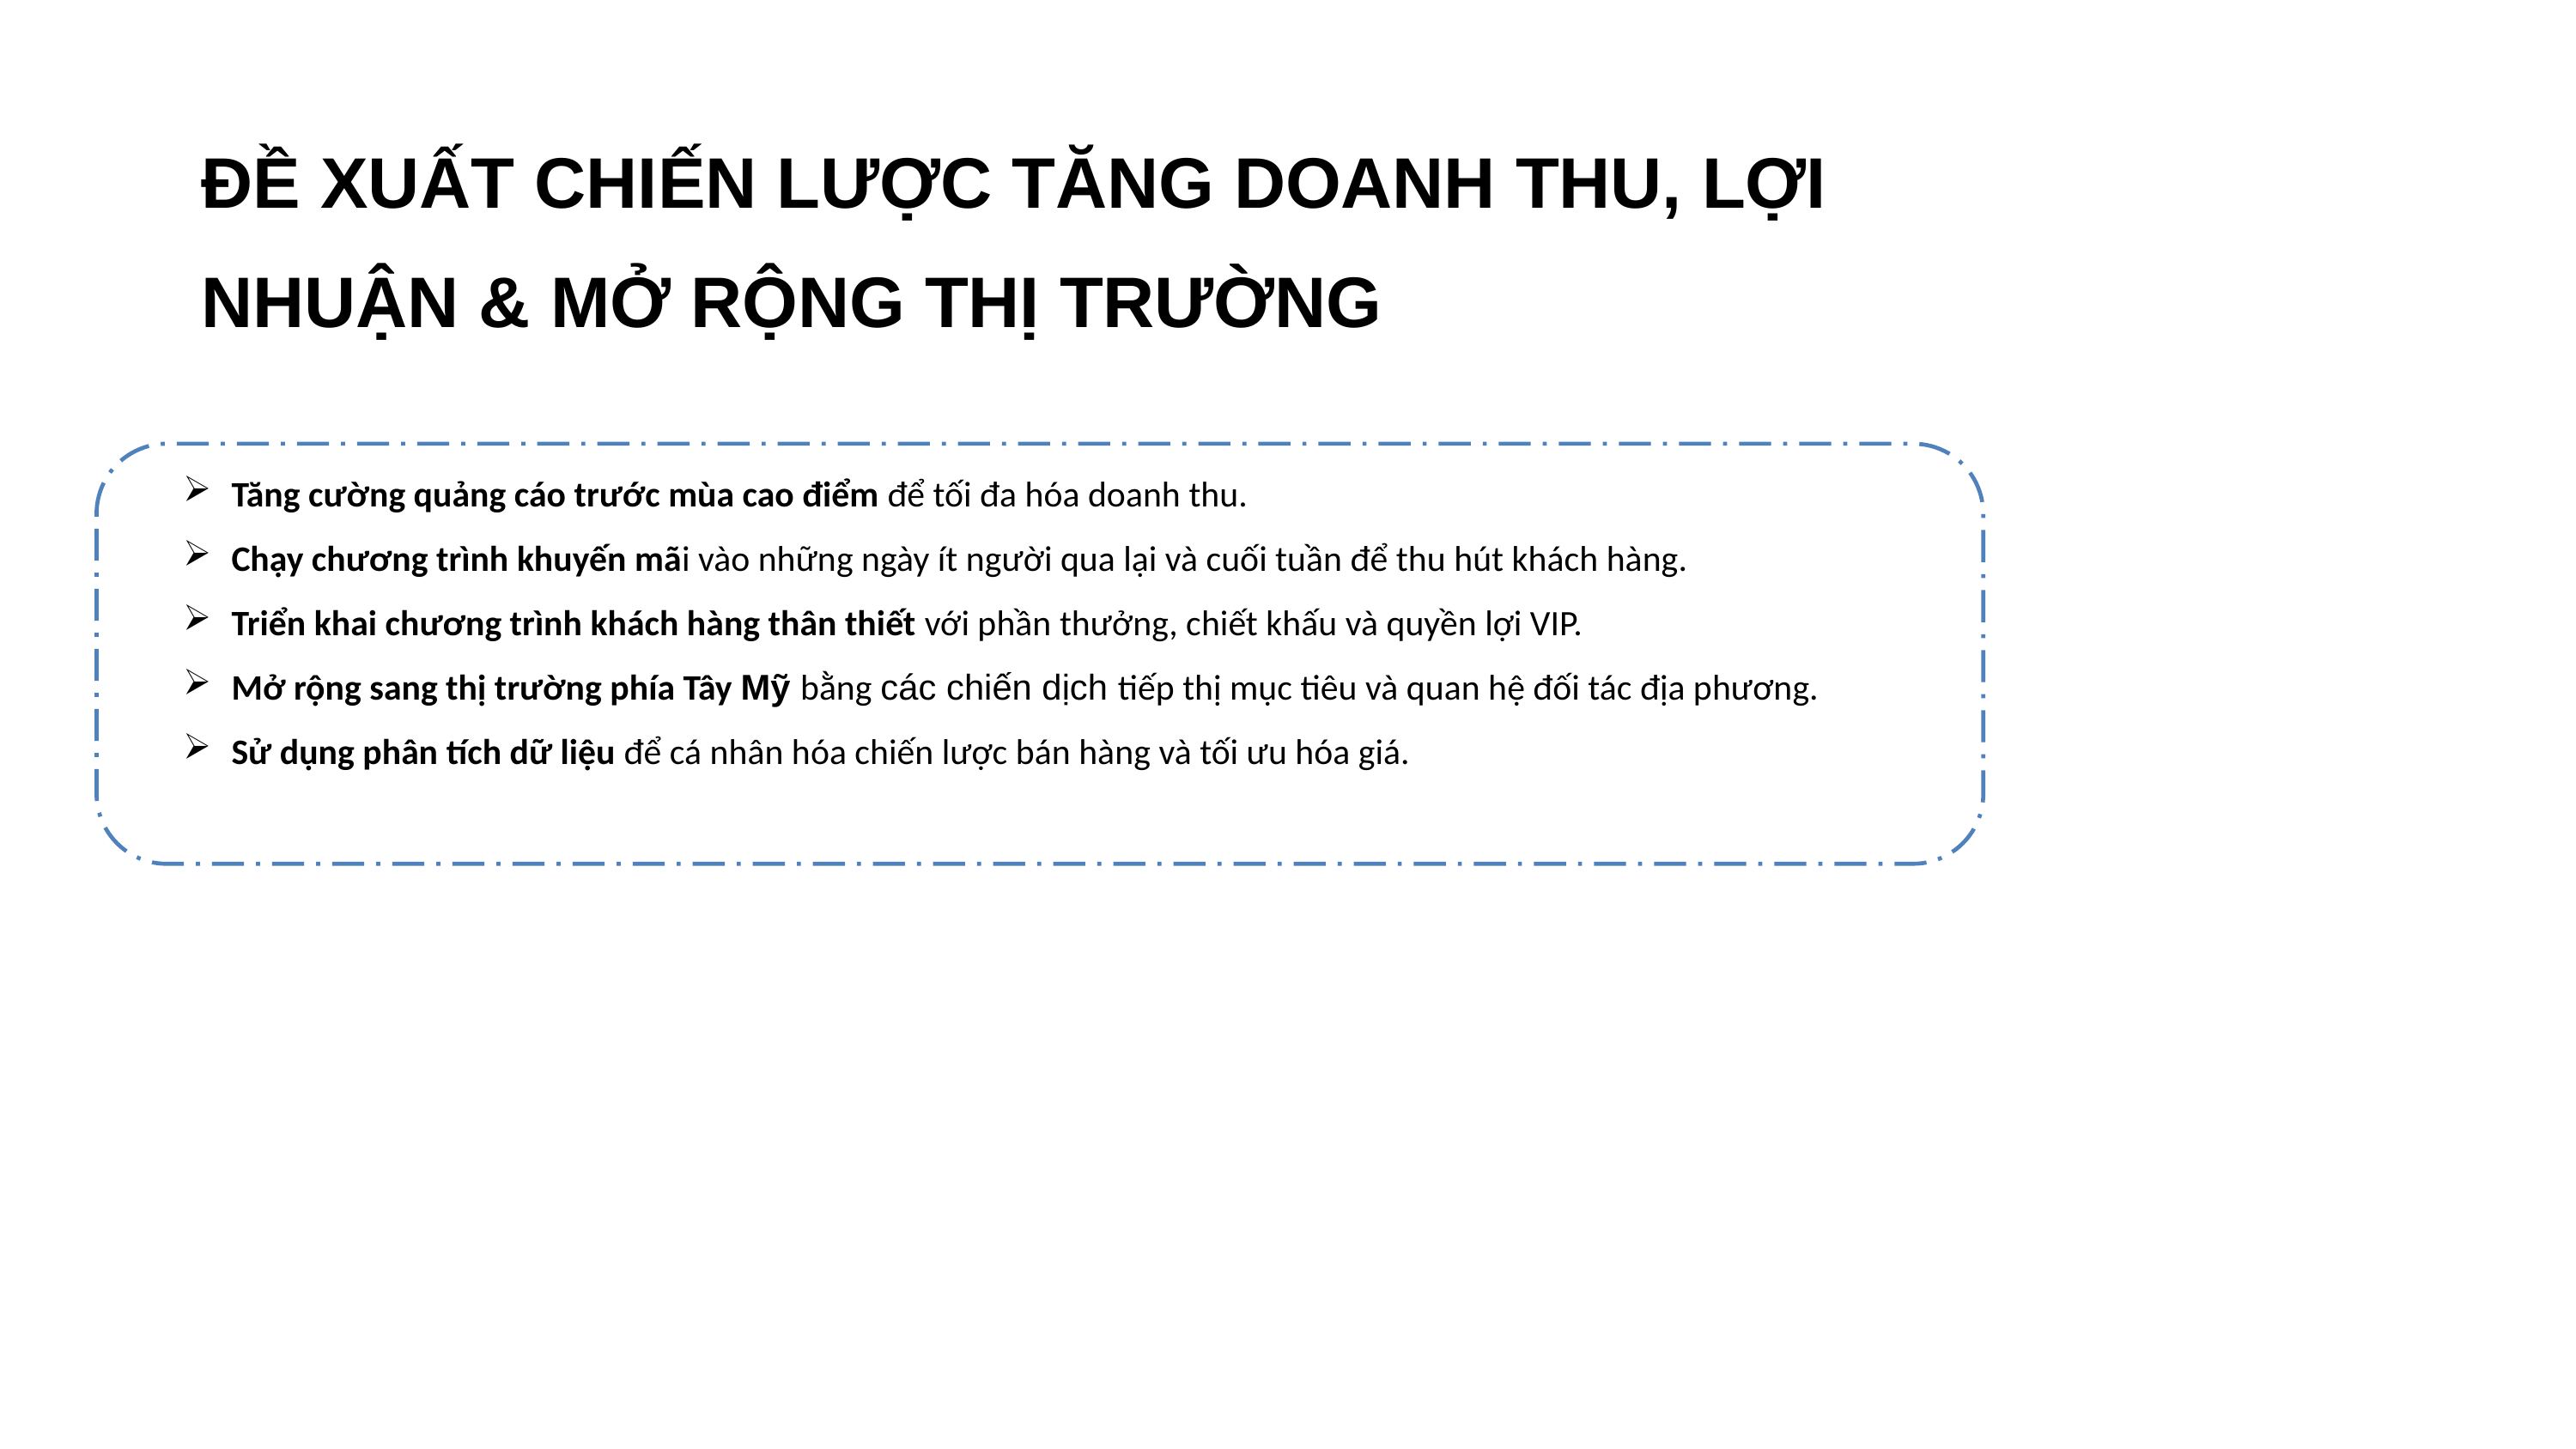

ĐỀ XUẤT CHIẾN LƯỢC TĂNG DOANH THU, LỢI NHUẬN & MỞ RỘNG THỊ TRƯỜNG

Tăng cường quảng cáo trước mùa cao điểm để tối đa hóa doanh thu.
Chạy chương trình khuyến mãi vào những ngày ít người qua lại và cuối tuần để thu hút khách hàng.
Triển khai chương trình khách hàng thân thiết với phần thưởng, chiết khấu và quyền lợi VIP.
Mở rộng sang thị trường phía Tây Mỹ bằng các chiến dịch tiếp thị mục tiêu và quan hệ đối tác địa phương.
Sử dụng phân tích dữ liệu để cá nhân hóa chiến lược bán hàng và tối ưu hóa giá.